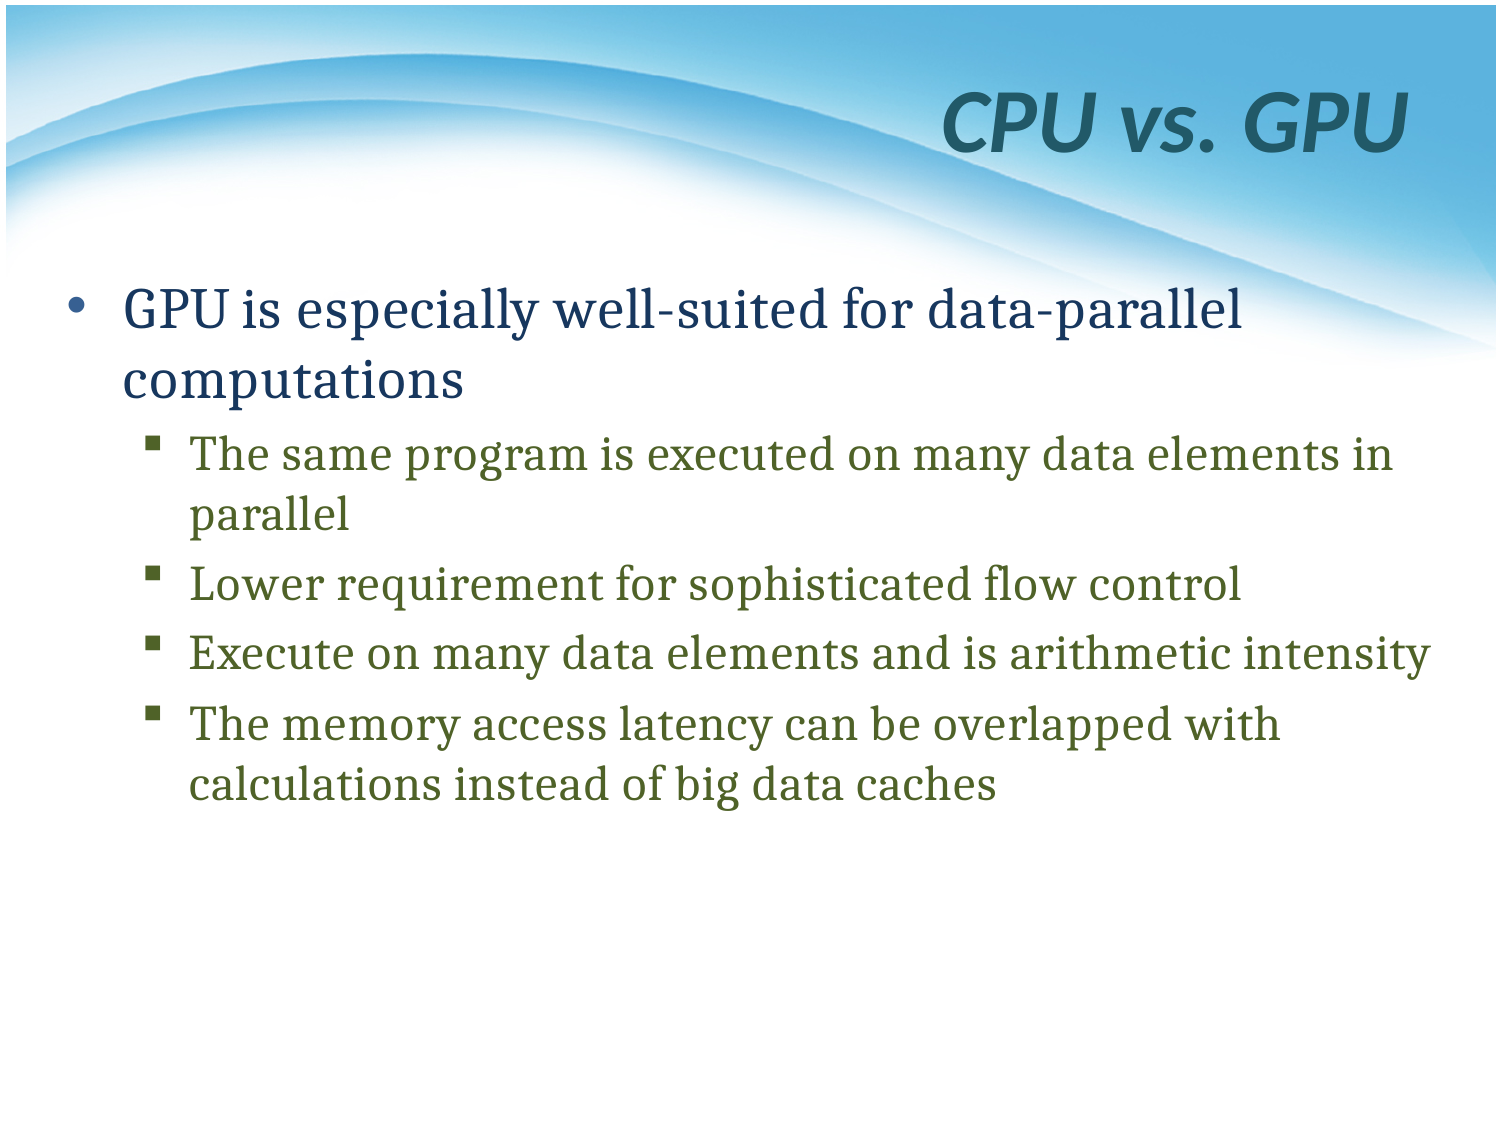

# CPU vs. GPU
GPU is especially well-suited for data-parallel computations
The same program is executed on many data elements in parallel
Lower requirement for sophisticated flow control
Execute on many data elements and is arithmetic intensity
The memory access latency can be overlapped with calculations instead of big data caches